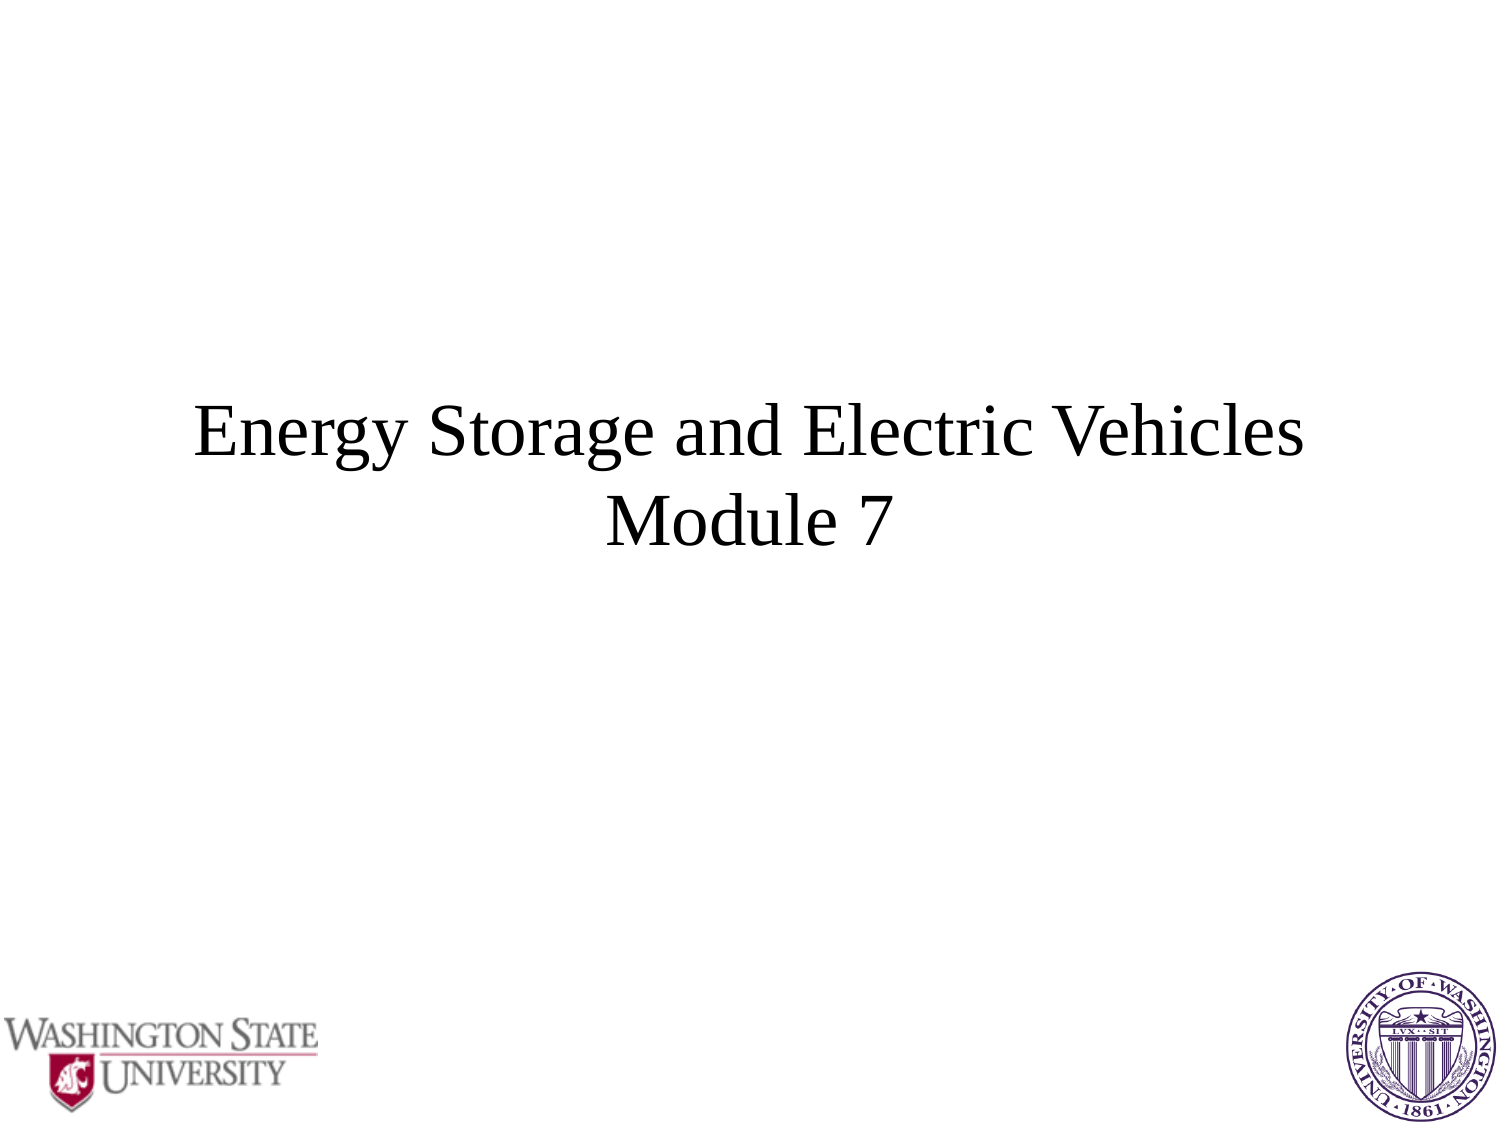

# Energy Storage and Electric Vehicles Module 7